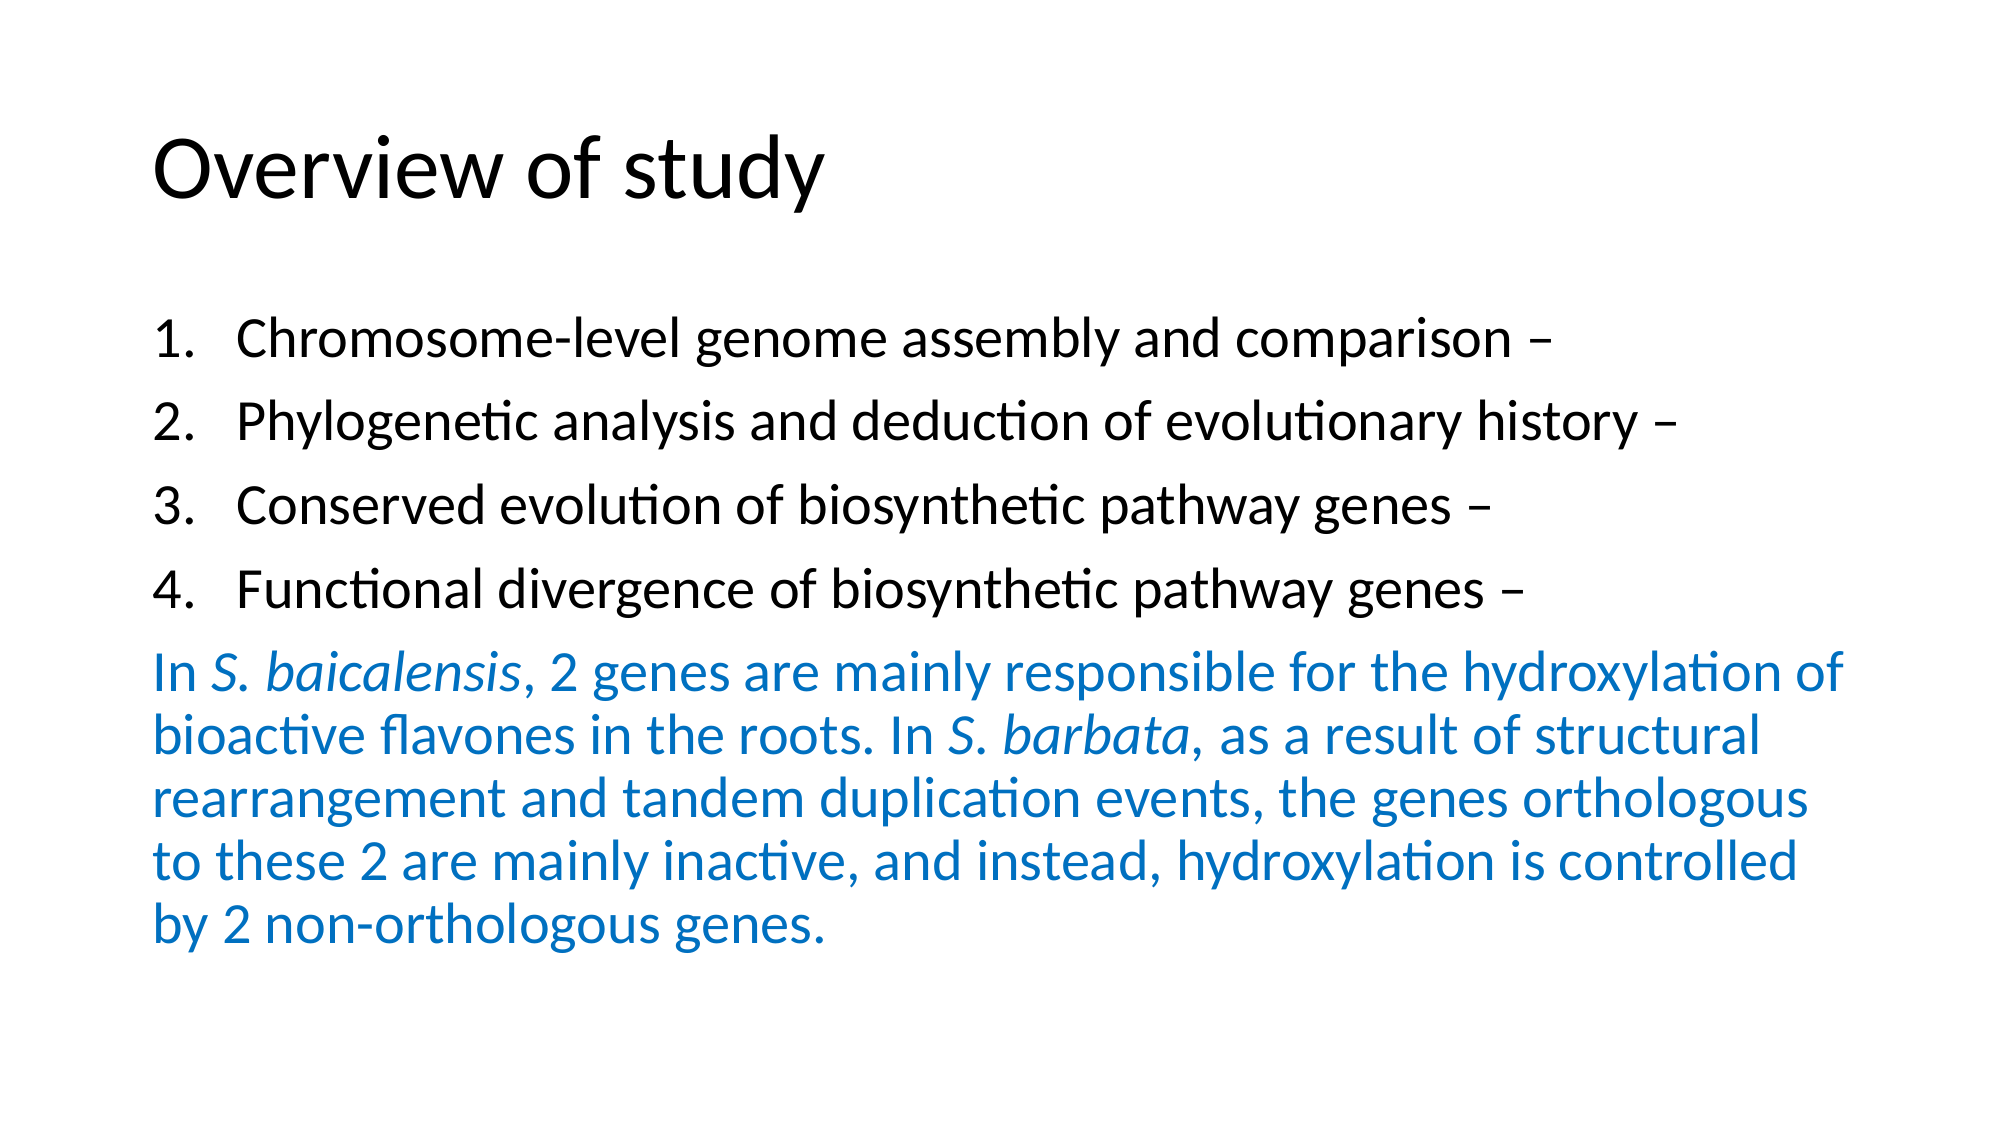

# Overview of study
Chromosome-level genome assembly and comparison –
Phylogenetic analysis and deduction of evolutionary history –
Conserved evolution of biosynthetic pathway genes –
Functional divergence of biosynthetic pathway genes –
In S. baicalensis, 2 genes are mainly responsible for the hydroxylation of bioactive flavones in the roots. In S. barbata, as a result of structural rearrangement and tandem duplication events, the genes orthologous to these 2 are mainly inactive, and instead, hydroxylation is controlled by 2 non-orthologous genes.